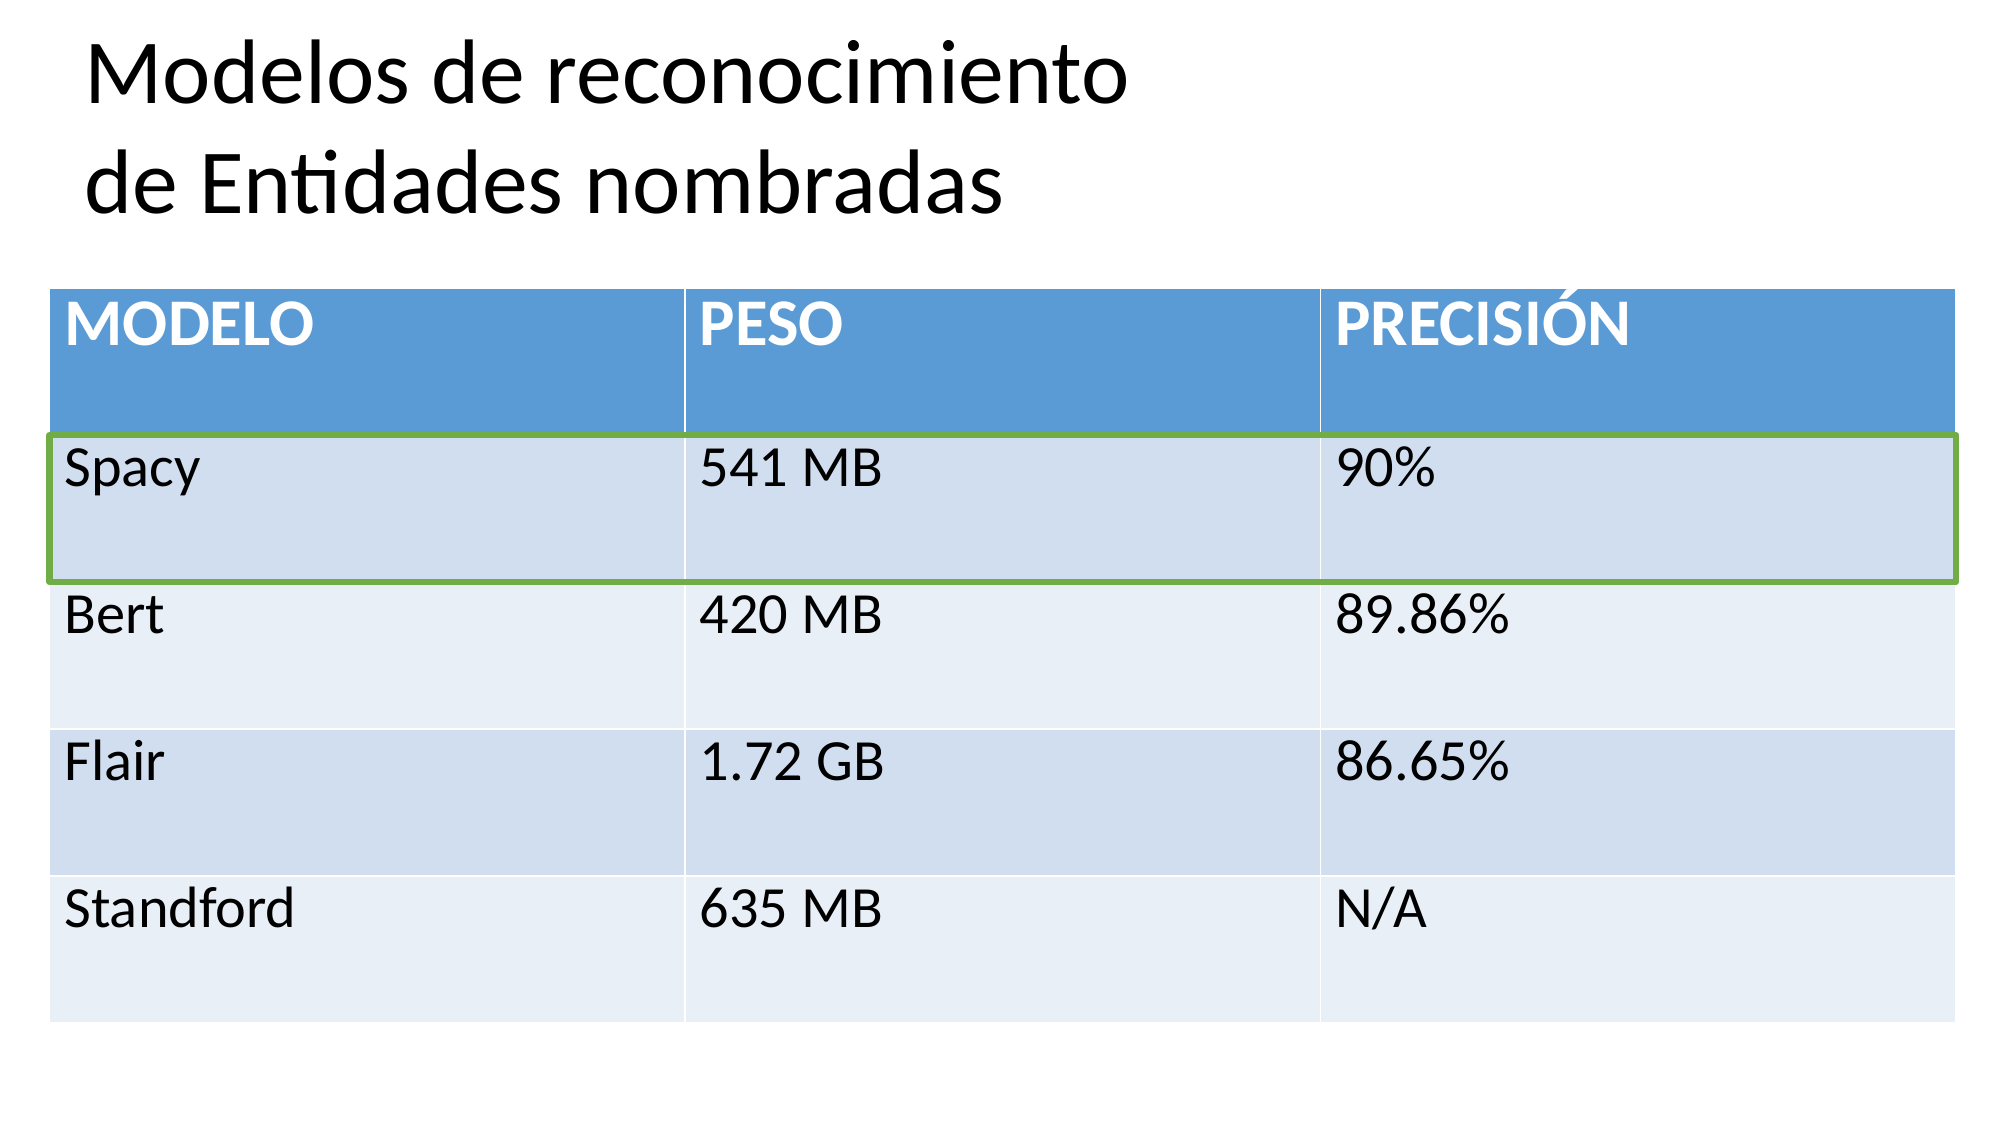

Modelos de reconocimiento
de Entidades nombradas
| MODELO | PESO | PRECISIÓN |
| --- | --- | --- |
| Spacy | 541 MB | 90% |
| Bert | 420 MB | 89.86% |
| Flair | 1.72 GB | 86.65% |
| Standford | 635 MB | N/A |